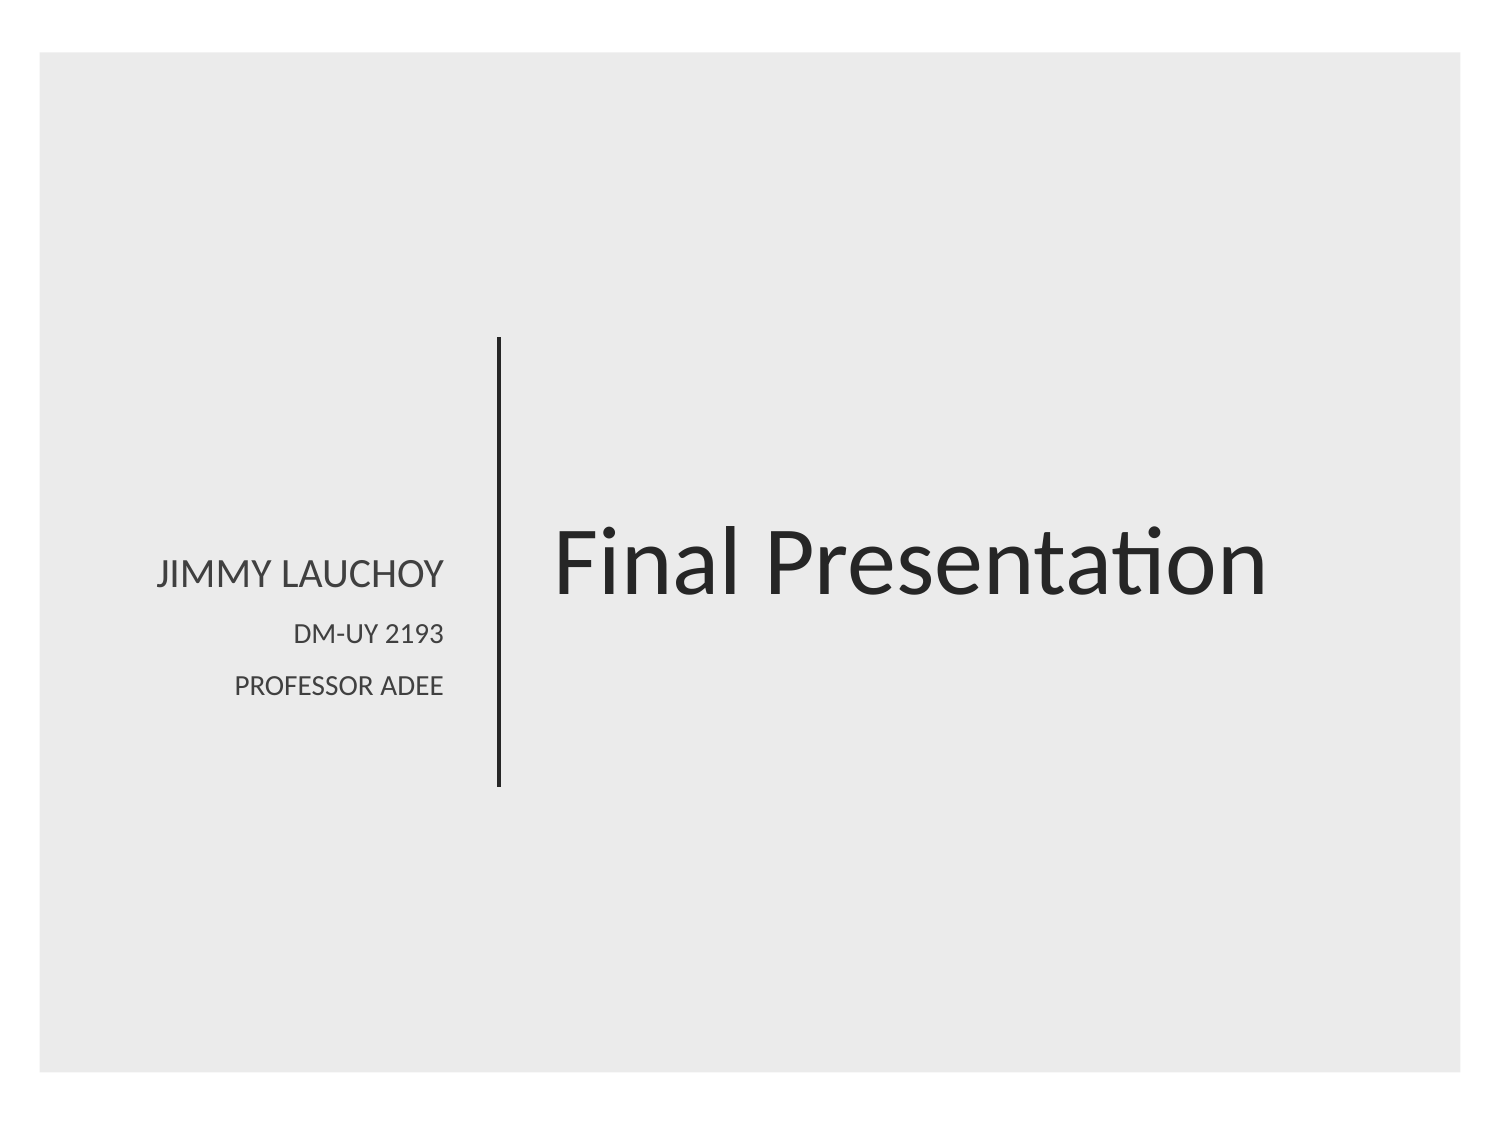

# Final Presentation
JIMMY LAUCHOY
DM-UY 2193
PROFESSOR ADEE